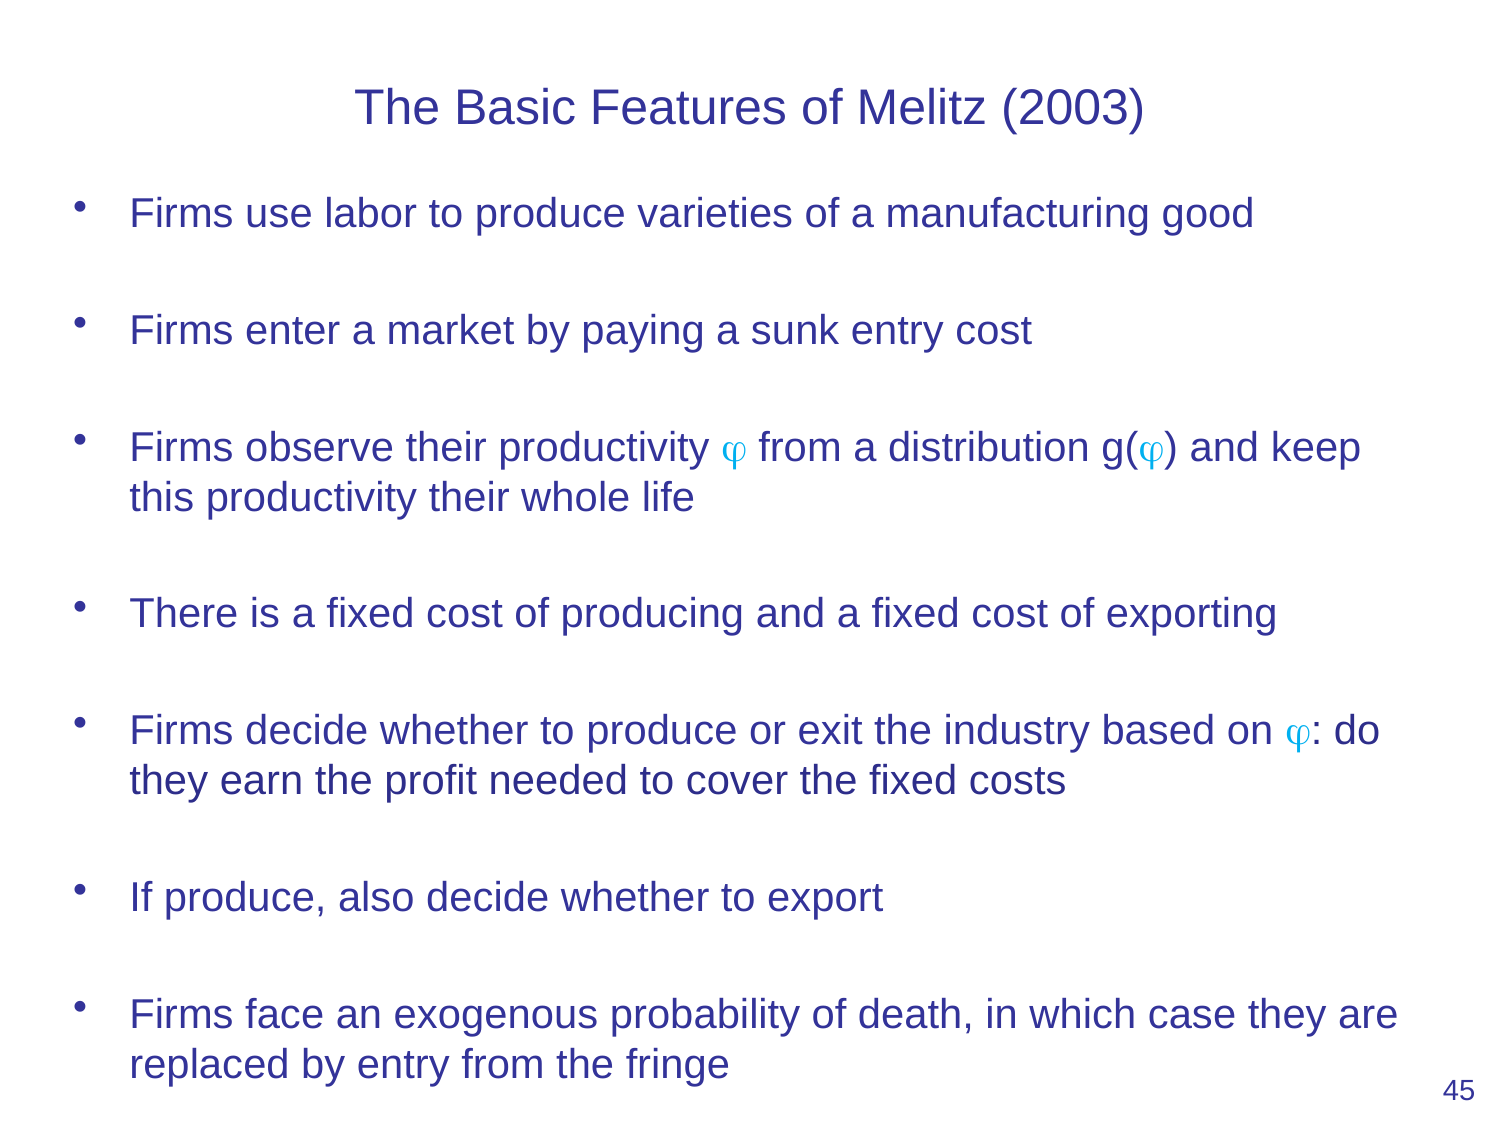

# The Basic Features of Melitz (2003)
Firms use labor to produce varieties of a manufacturing good

Firms enter a market by paying a sunk entry cost

Firms observe their productivity ϕ from a distribution g(ϕ) and keep this productivity their whole life

There is a fixed cost of producing and a fixed cost of exporting

Firms decide whether to produce or exit the industry based on ϕ: do they earn the profit needed to cover the fixed costs

If produce, also decide whether to export

Firms face an exogenous probability of death, in which case they are replaced by entry from the fringe

45